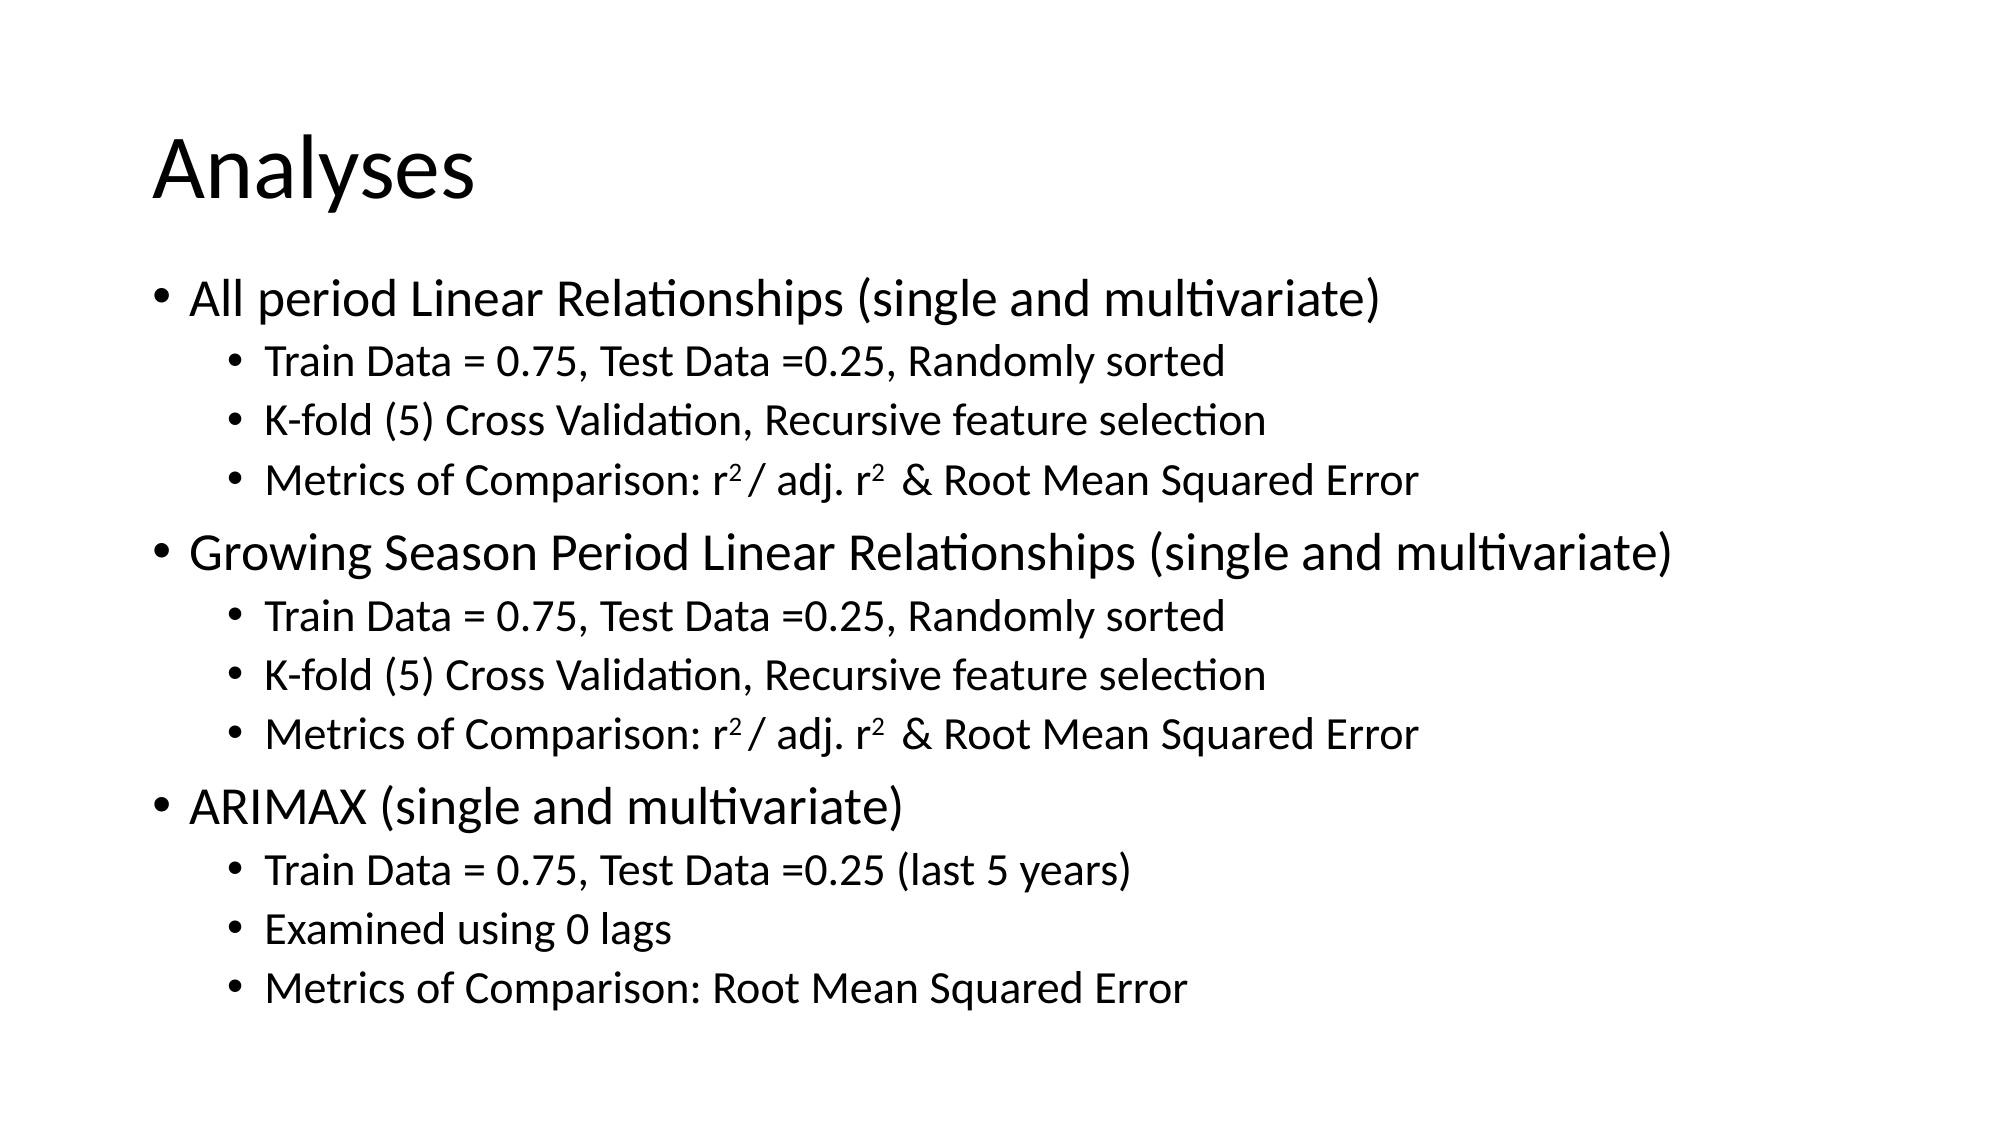

# Analyses
All period Linear Relationships (single and multivariate)
Train Data = 0.75, Test Data =0.25, Randomly sorted
K-fold (5) Cross Validation, Recursive feature selection
Metrics of Comparison: r2 / adj. r2  & Root Mean Squared Error
Growing Season Period Linear Relationships (single and multivariate)
Train Data = 0.75, Test Data =0.25, Randomly sorted
K-fold (5) Cross Validation, Recursive feature selection
Metrics of Comparison: r2 / adj. r2  & Root Mean Squared Error
ARIMAX (single and multivariate)
Train Data = 0.75, Test Data =0.25 (last 5 years)
Examined using 0 lags
Metrics of Comparison: Root Mean Squared Error